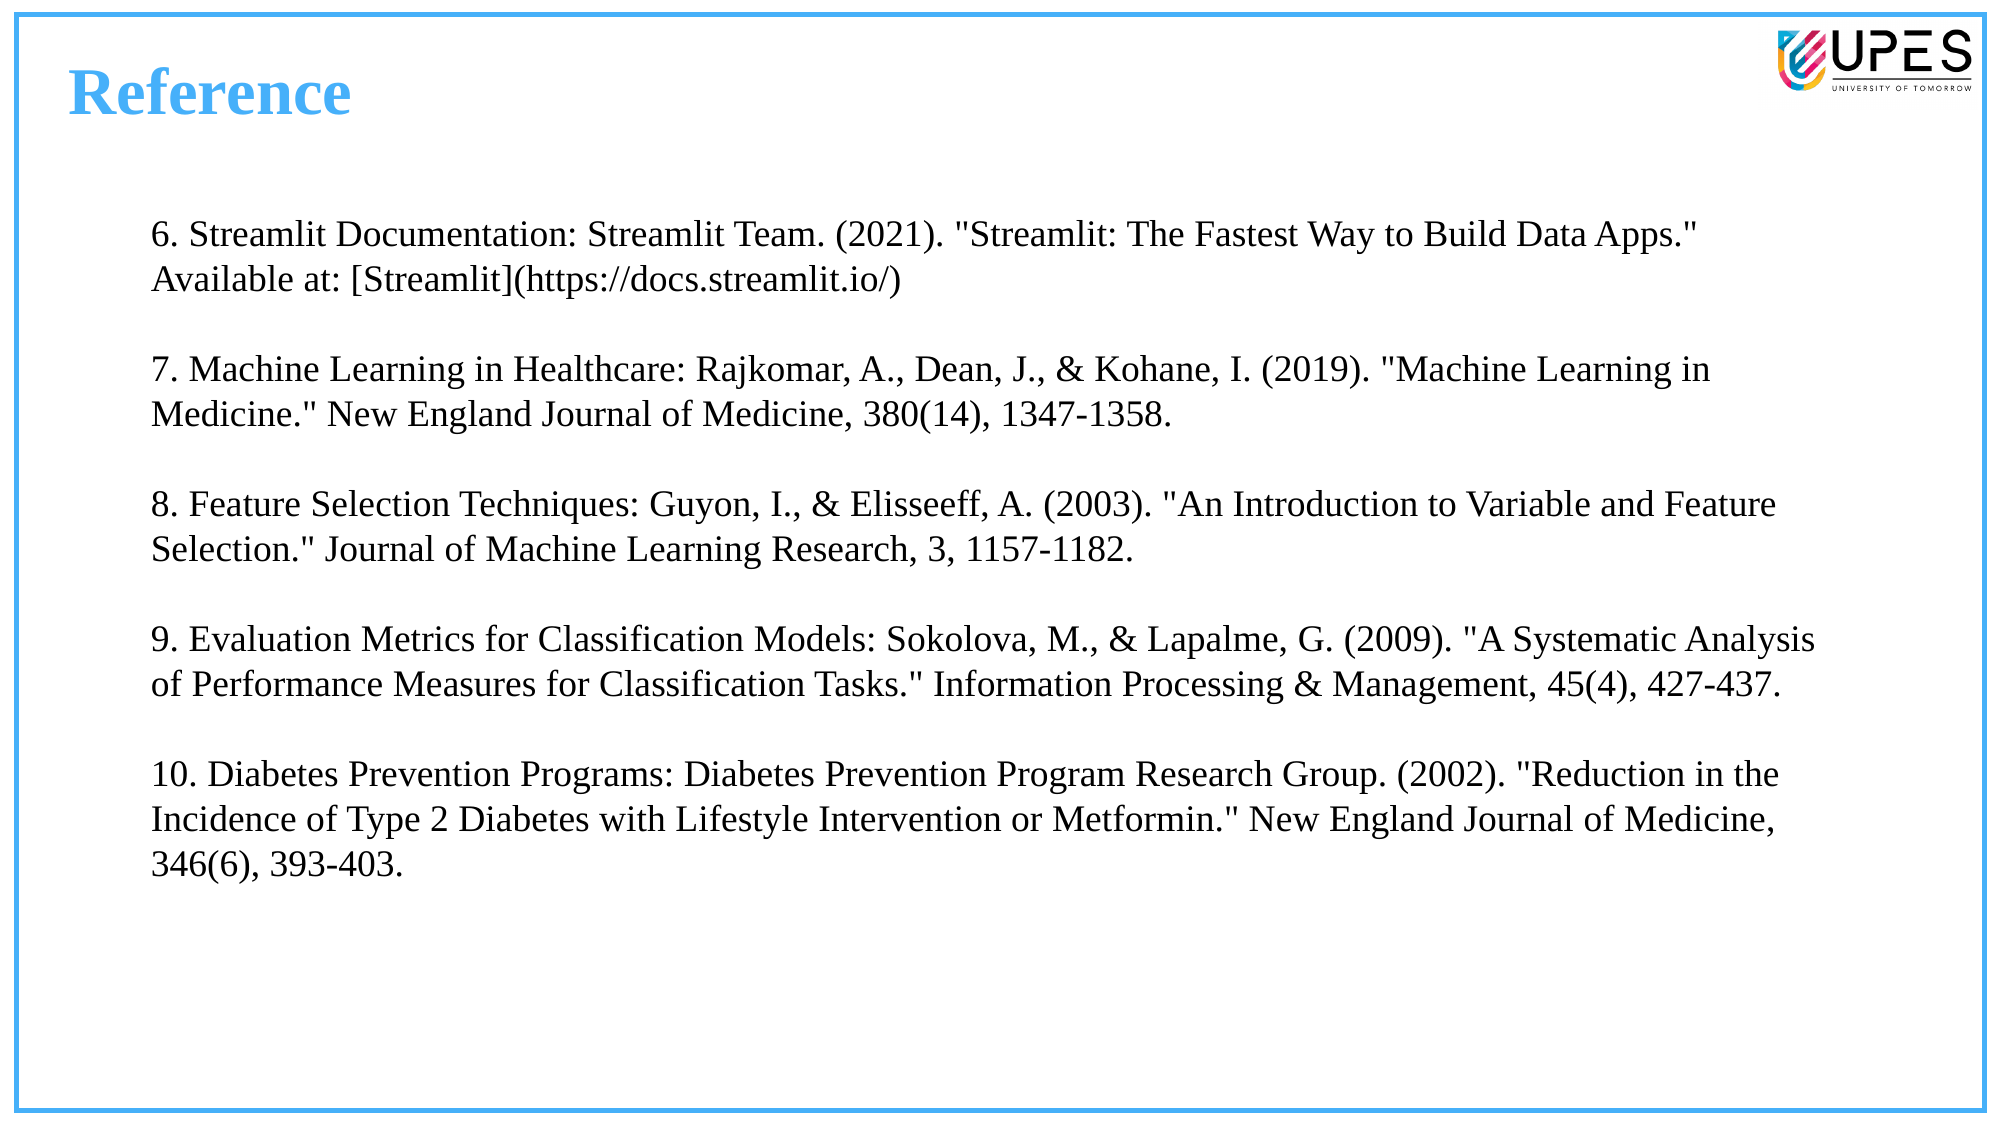

Reference
6. Streamlit Documentation: Streamlit Team. (2021). "Streamlit: The Fastest Way to Build Data Apps." Available at: [Streamlit](https://docs.streamlit.io/)

7. Machine Learning in Healthcare: Rajkomar, A., Dean, J., & Kohane, I. (2019). "Machine Learning in Medicine." New England Journal of Medicine, 380(14), 1347-1358.

8. Feature Selection Techniques: Guyon, I., & Elisseeff, A. (2003). "An Introduction to Variable and Feature Selection." Journal of Machine Learning Research, 3, 1157-1182.

9. Evaluation Metrics for Classification Models: Sokolova, M., & Lapalme, G. (2009). "A Systematic Analysis of Performance Measures for Classification Tasks." Information Processing & Management, 45(4), 427-437.

10. Diabetes Prevention Programs: Diabetes Prevention Program Research Group. (2002). "Reduction in the Incidence of Type 2 Diabetes with Lifestyle Intervention or Metformin." New England Journal of Medicine, 346(6), 393-403.